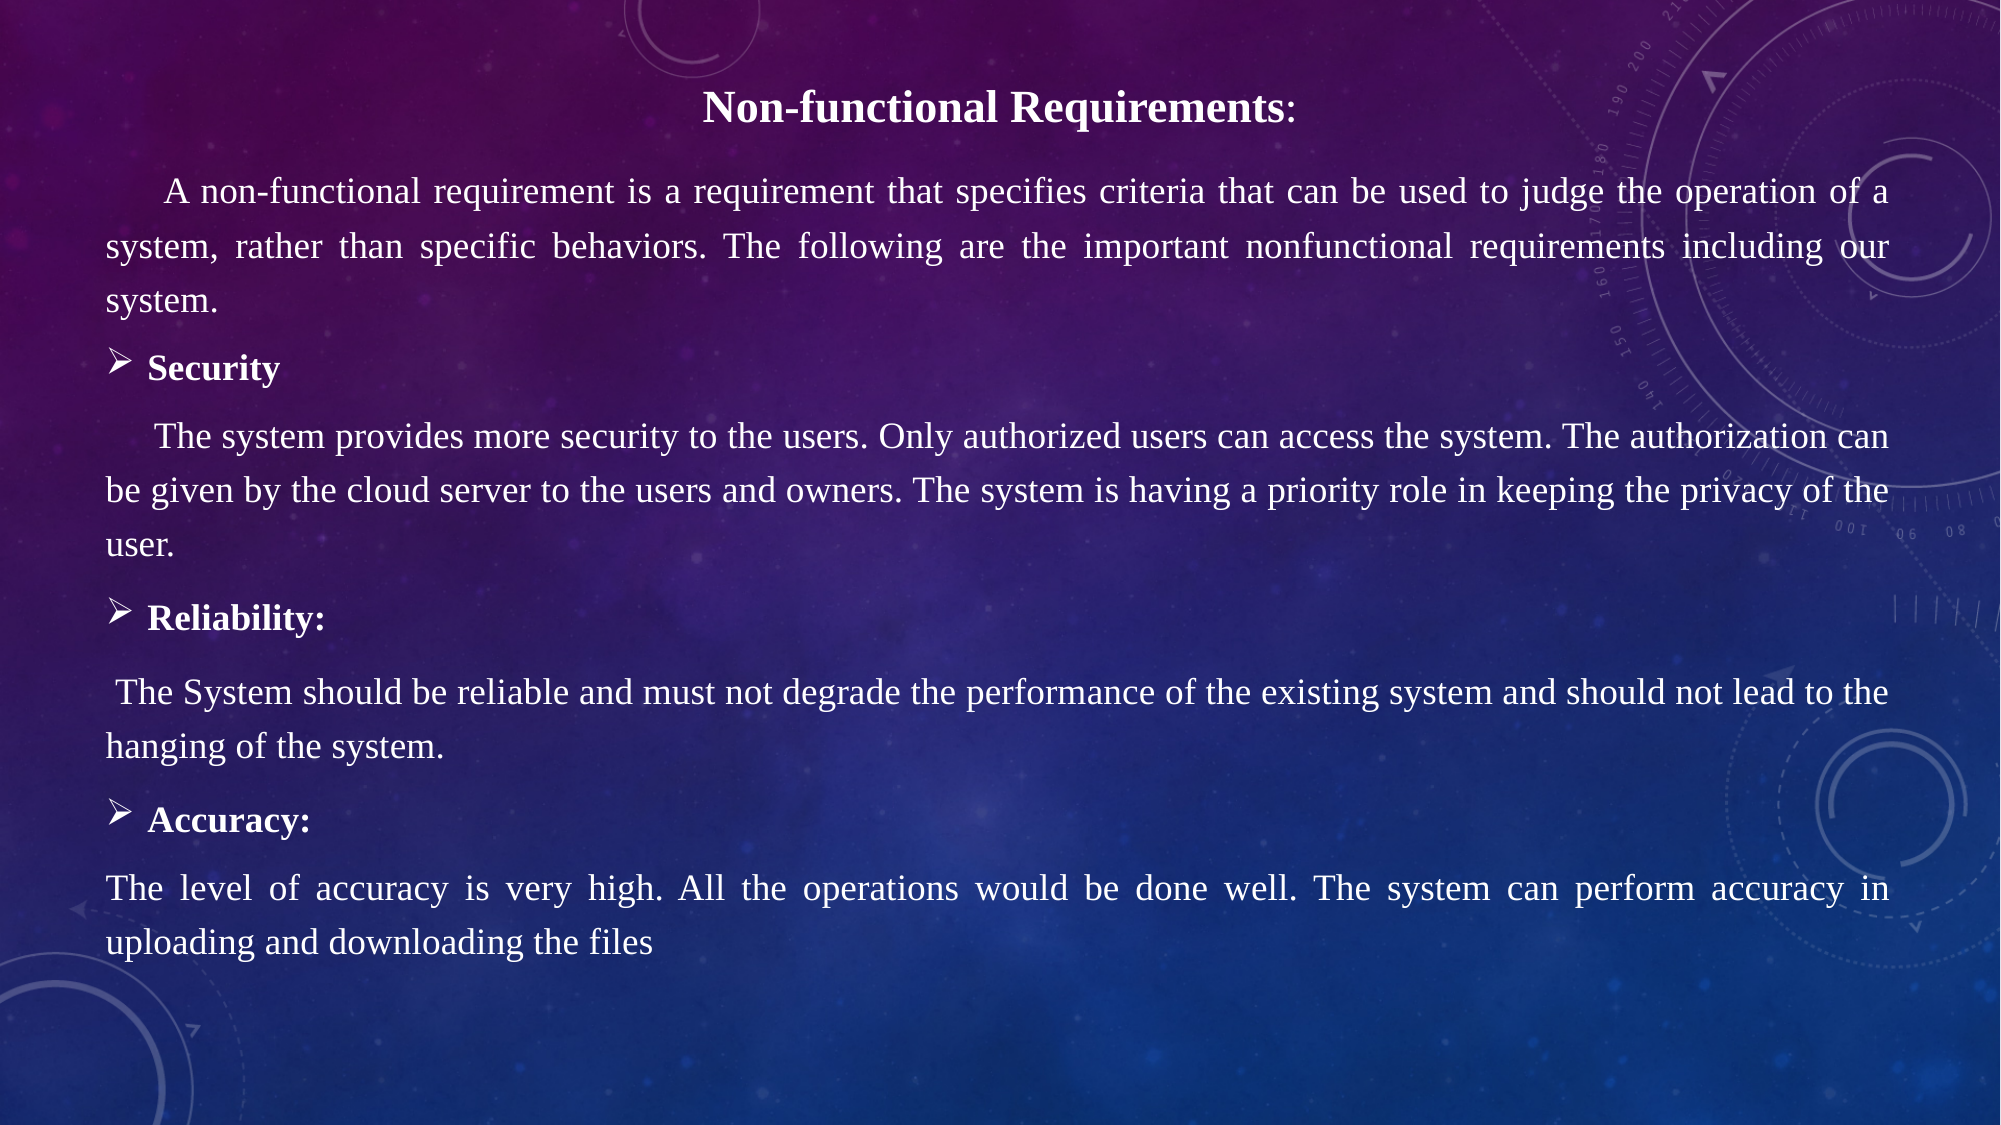

Non-functional Requirements:
    A non-functional requirement is a requirement that specifies criteria that can be used to judge the operation of a system, rather than specific behaviors. The following are the important nonfunctional requirements including our system.
Security
     The system provides more security to the users. Only authorized users can access the system. The authorization can be given by the cloud server to the users and owners. The system is having a priority role in keeping the privacy of the user.
Reliability:
 The System should be reliable and must not degrade the performance of the existing system and should not lead to the hanging of the system.
Accuracy:
The level of accuracy is very high. All the operations would be done well. The system can perform accuracy in uploading and downloading the files